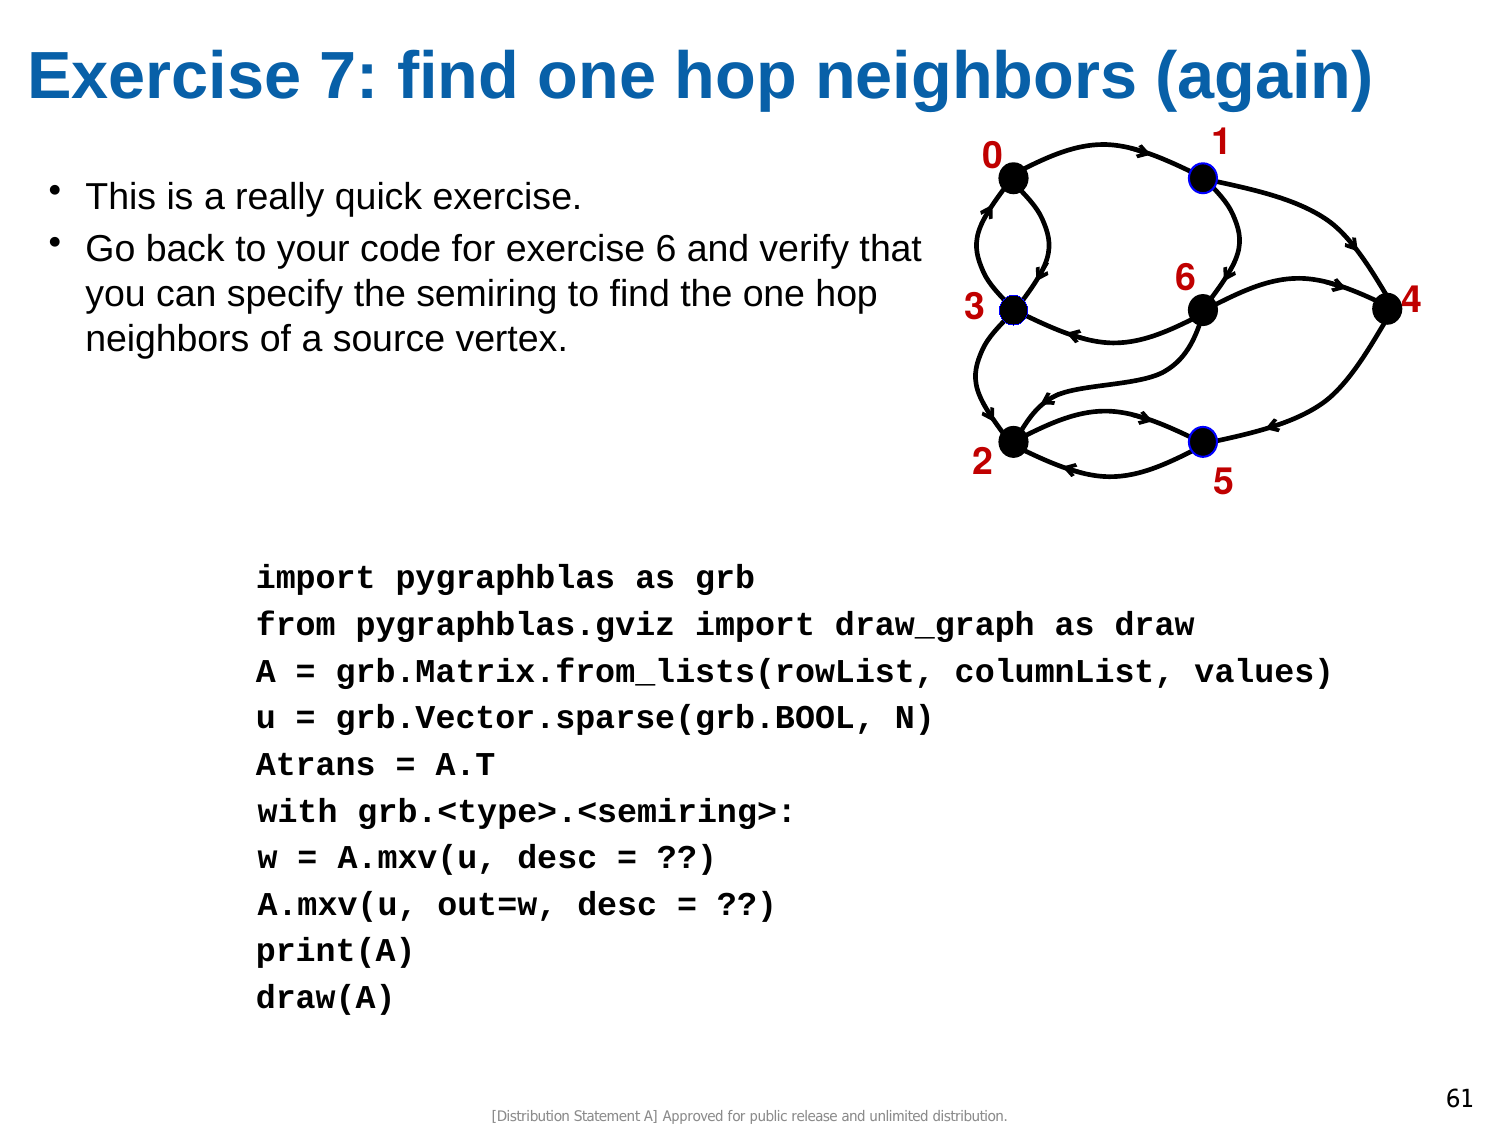

# Exercise 7: find one hop neighbors (again)
1
0

6

4

3

2

5
This is a really quick exercise.
Go back to your code for exercise 6 and verify that you can specify the semiring to find the one hop neighbors of a source vertex.

import pygraphblas as grb
from pygraphblas.gviz import draw_graph as draw
A = grb.Matrix.from_lists(rowList, columnList, values)
u = grb.Vector.sparse(grb.BOOL, N)
Atrans = A.T
with grb.<type>.<semiring>:
w = A.mxv(u, desc = ??)
A.mxv(u, out=w, desc = ??)
print(A)
draw(A)
61